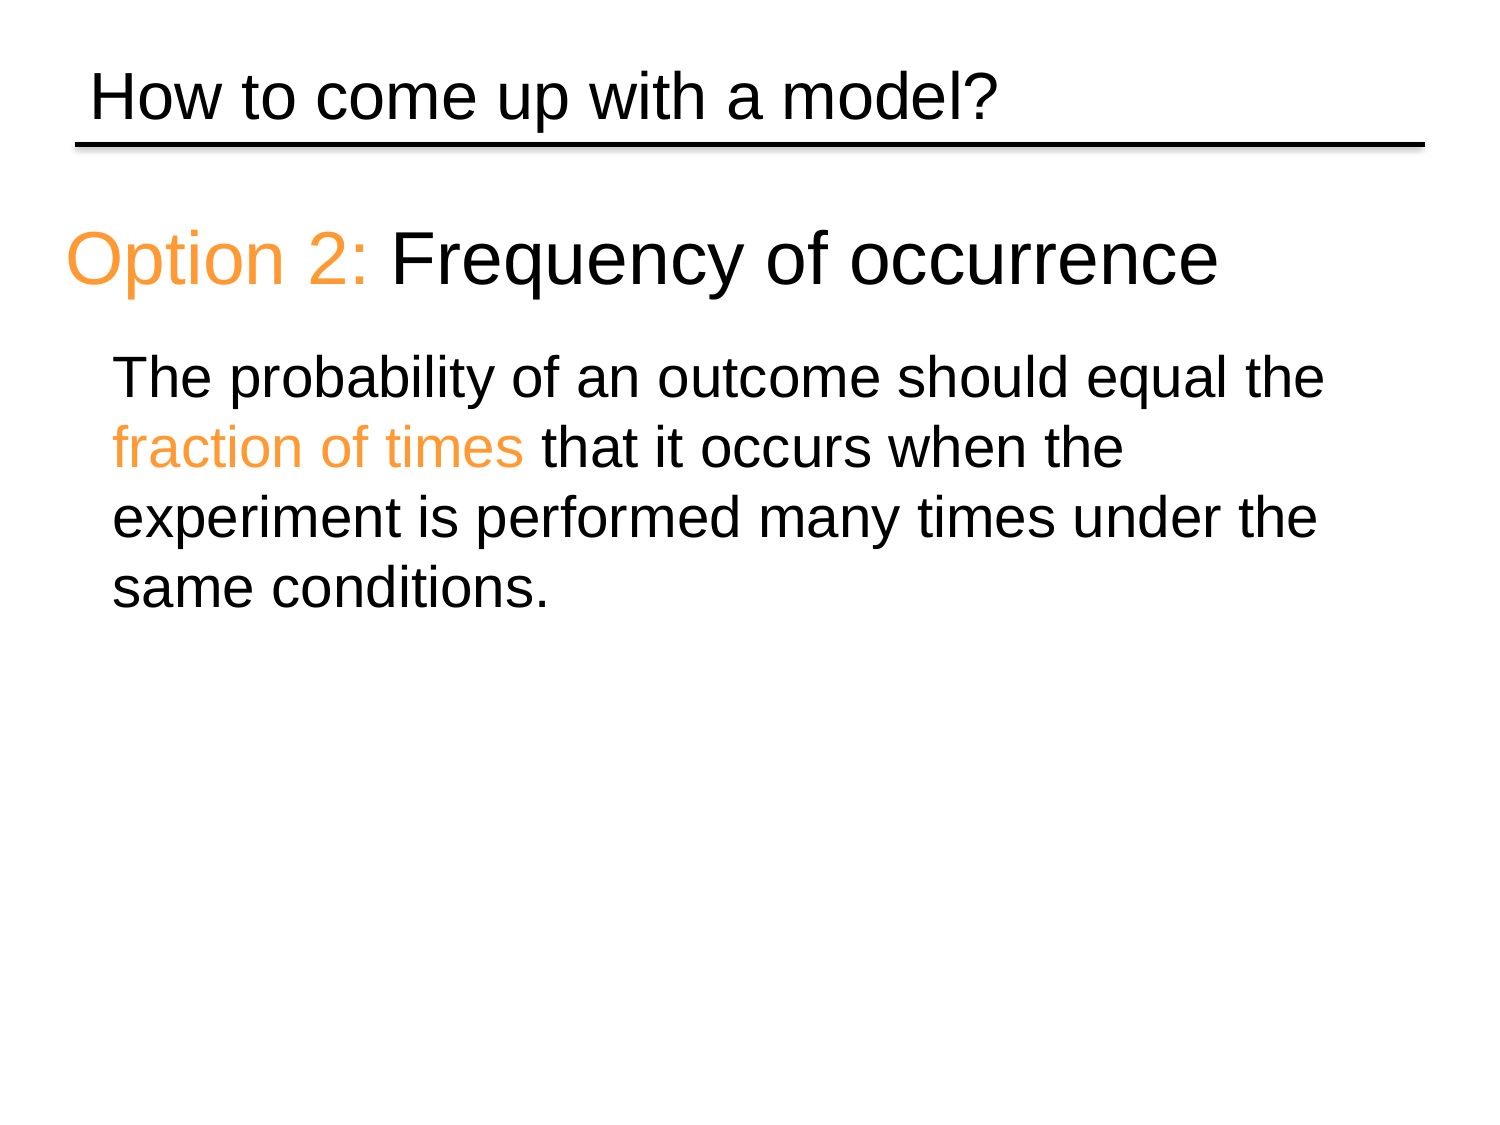

# How to come up with a model?
Option 2: Frequency of occurrence
The probability of an outcome should equal the fraction of times that it occurs when the experiment is performed many times under the same conditions.